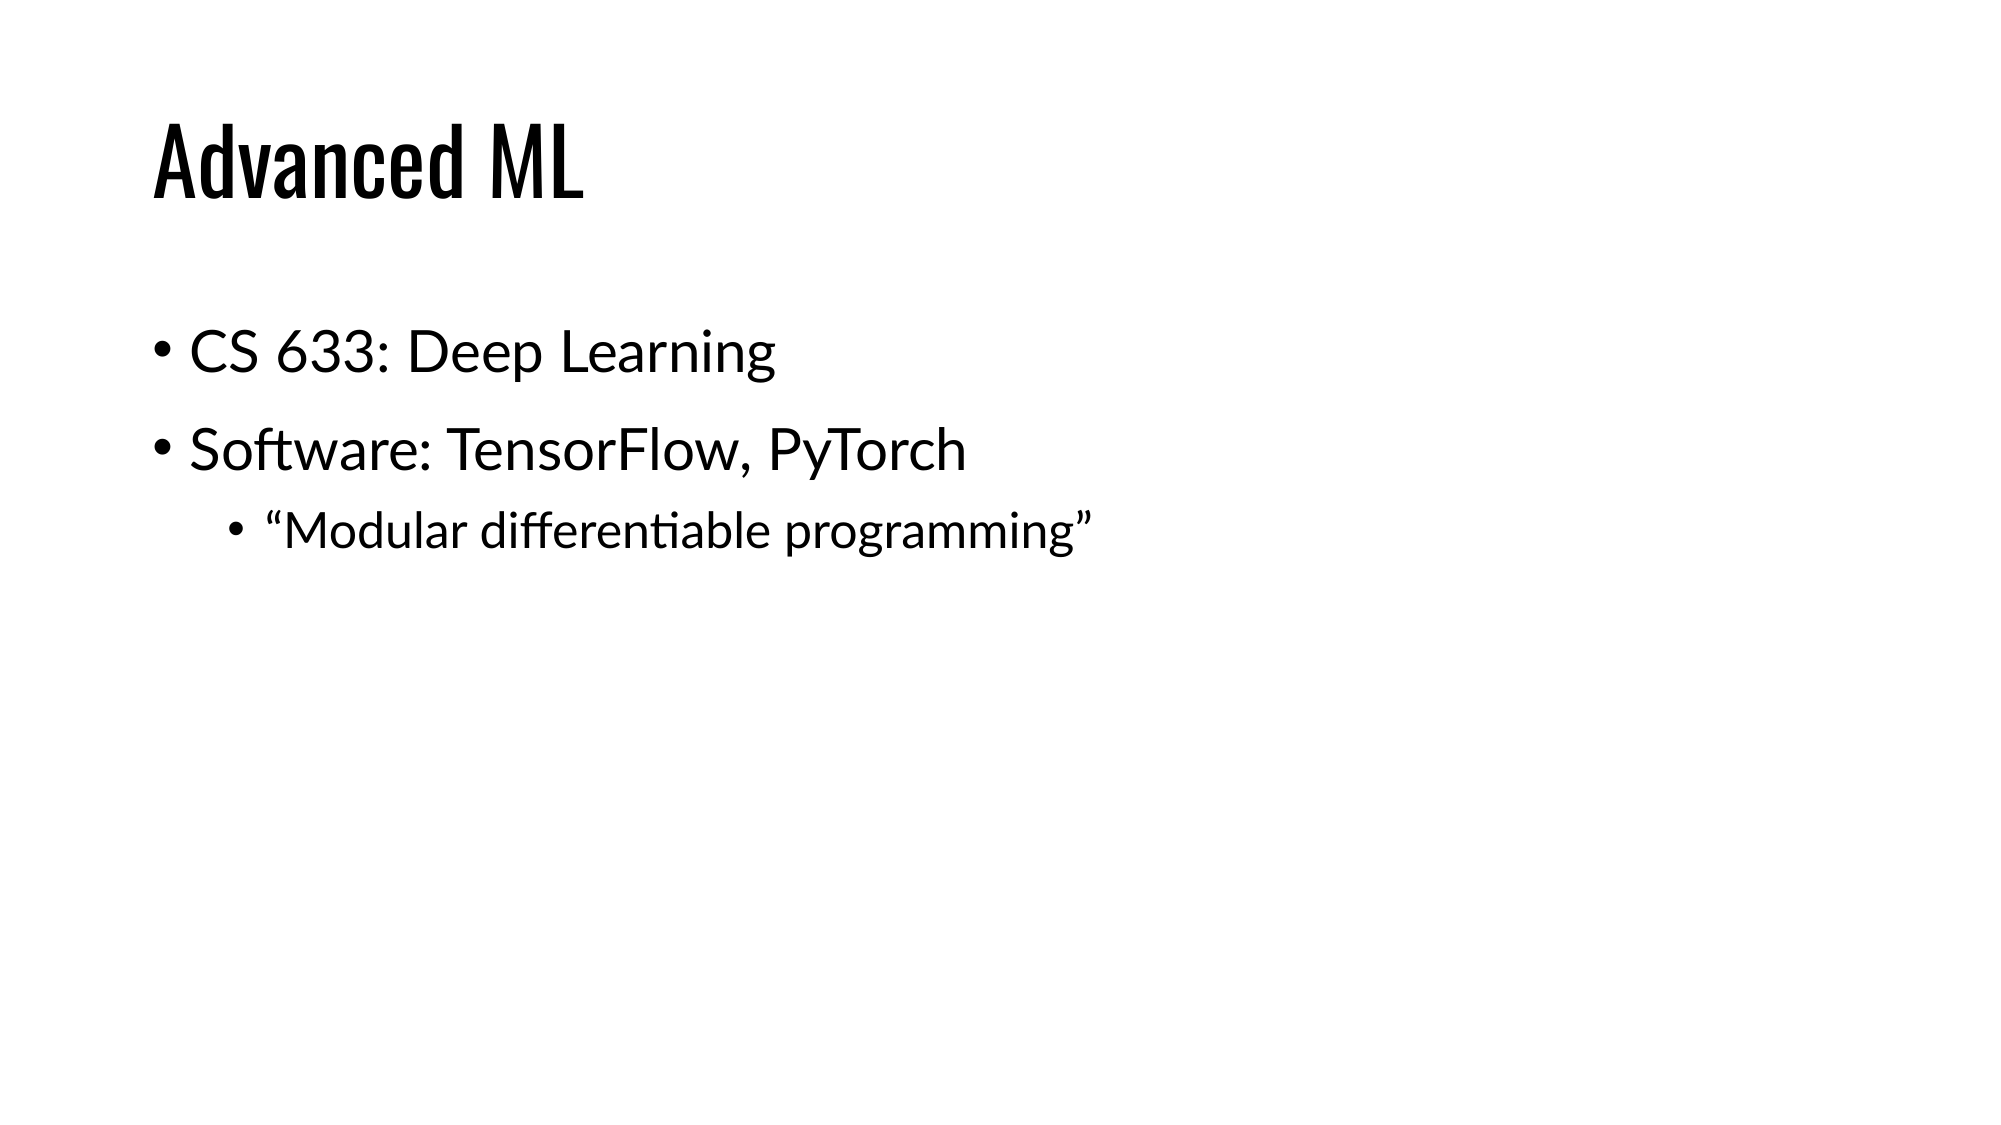

# Advanced ML
CS 633: Deep Learning
Software: TensorFlow, PyTorch
“Modular differentiable programming”